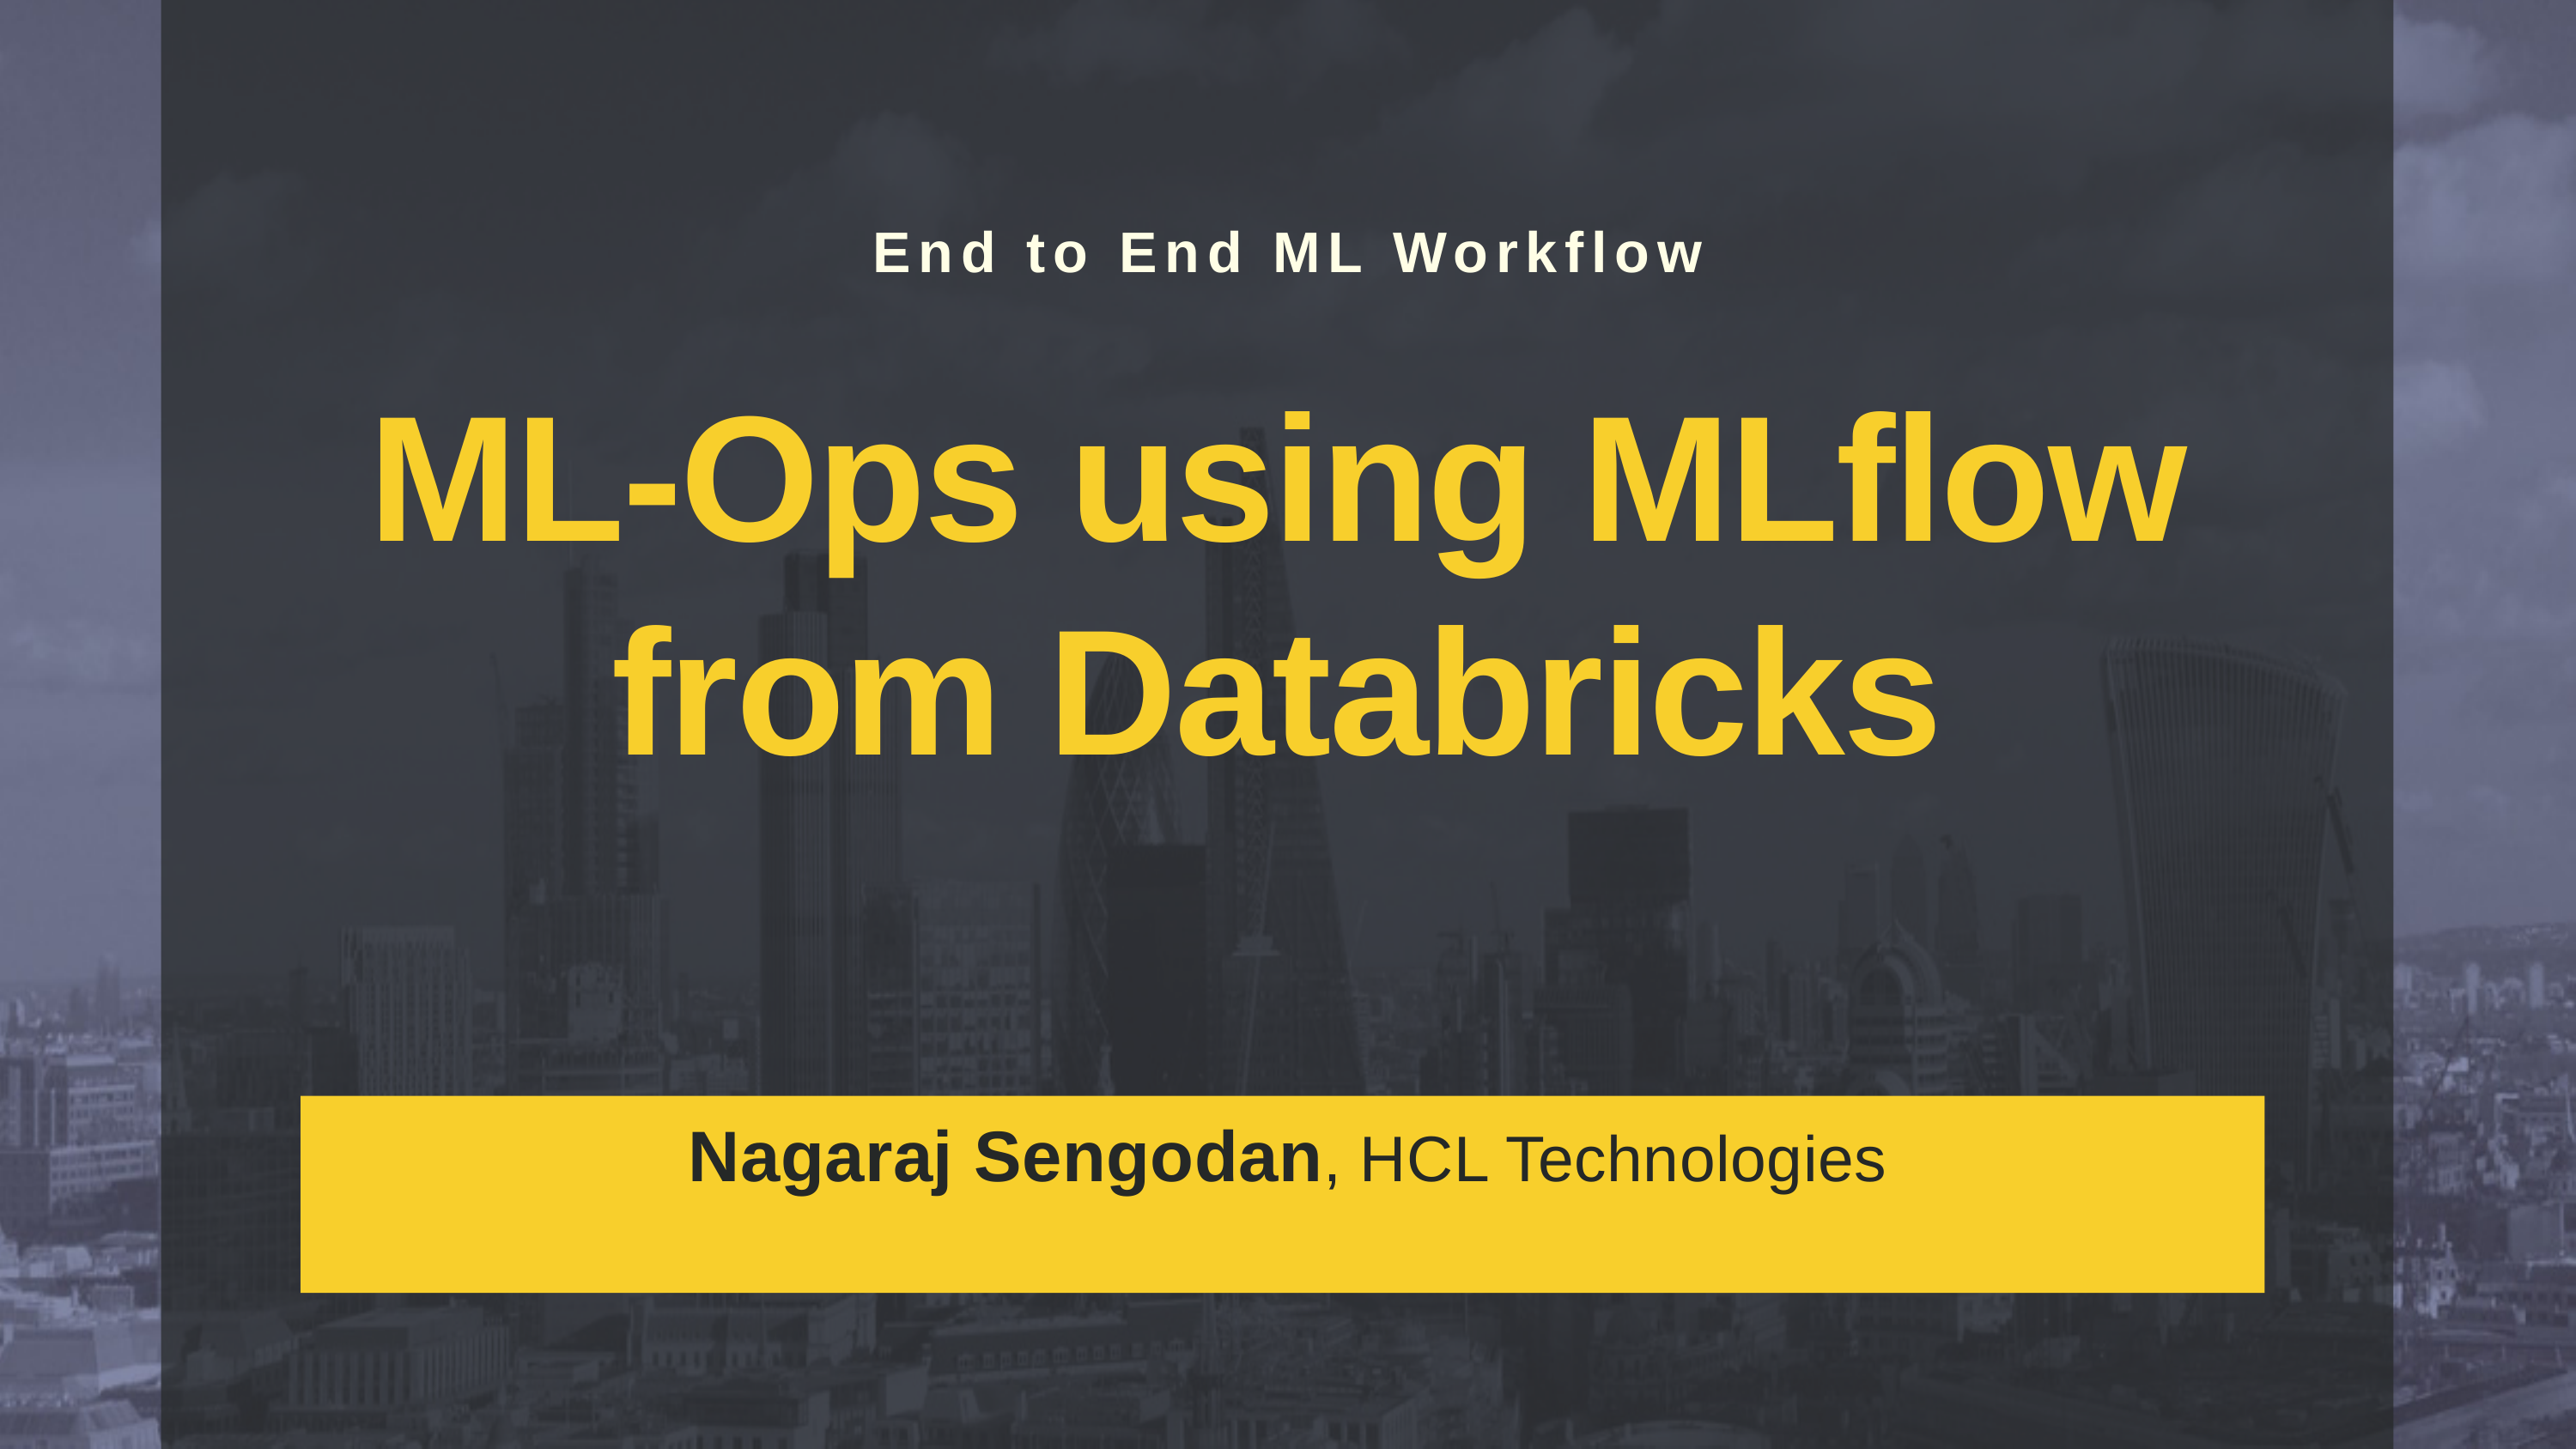

End to End ML Workflow
ML-Ops using MLflow from Databricks

Nagaraj Sengodan, HCL Technologies